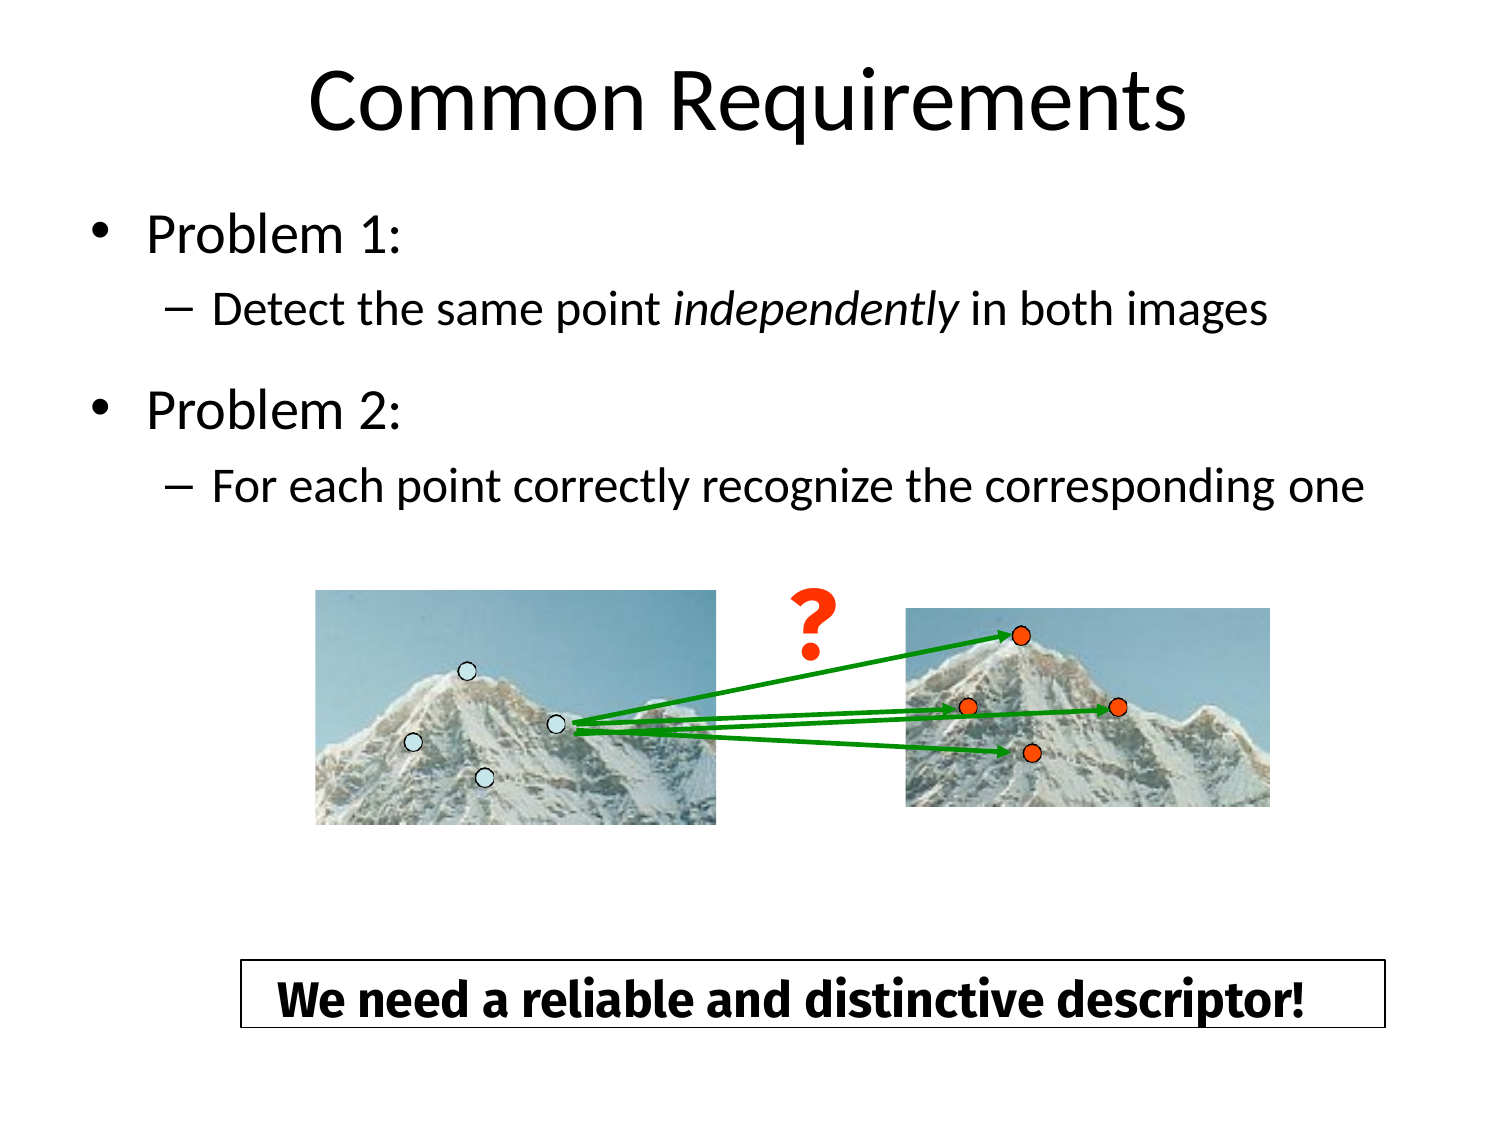

# Common Requirements
Problem 1:
Detect the same point independently in both images
Problem 2:
For each point correctly recognize the corresponding one
?

We need a reliable and distinctive descriptor!
25
2-­‐Oct-­‐14
Lecture 6 -
Fei-Fei Li